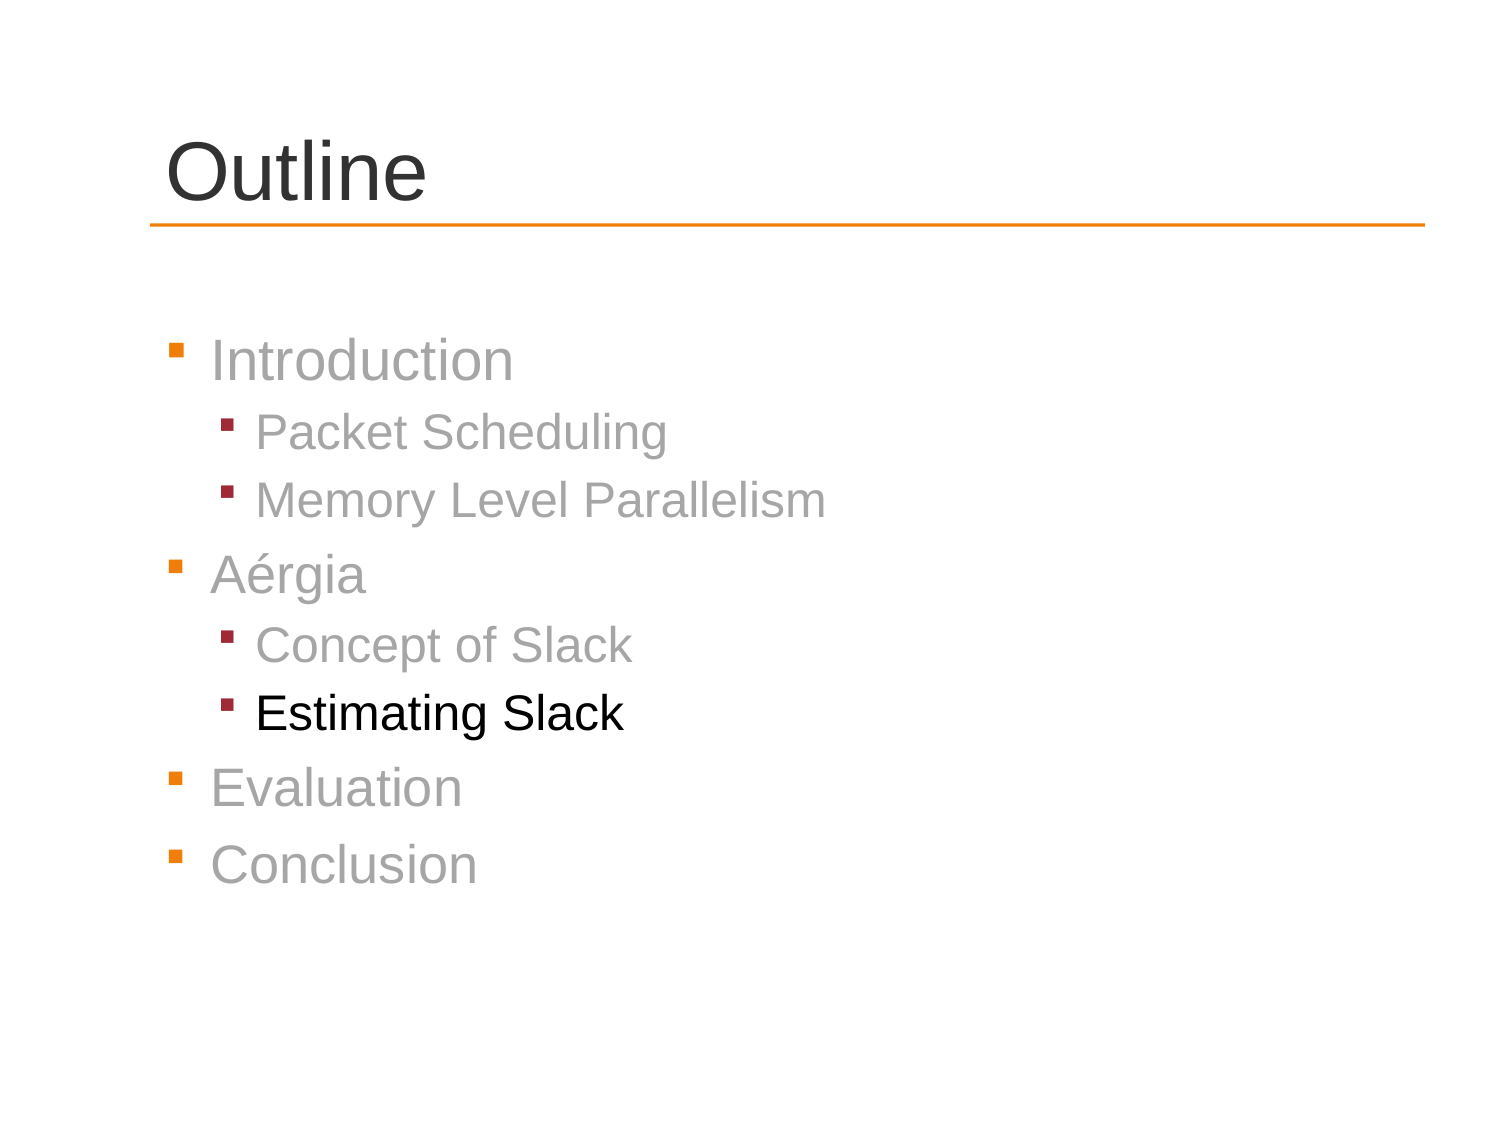

# Outline

Introduction
Packet Scheduling
Memory Level Parallelism
Aérgia
Concept of Slack
Estimating Slack
Evaluation
Conclusion